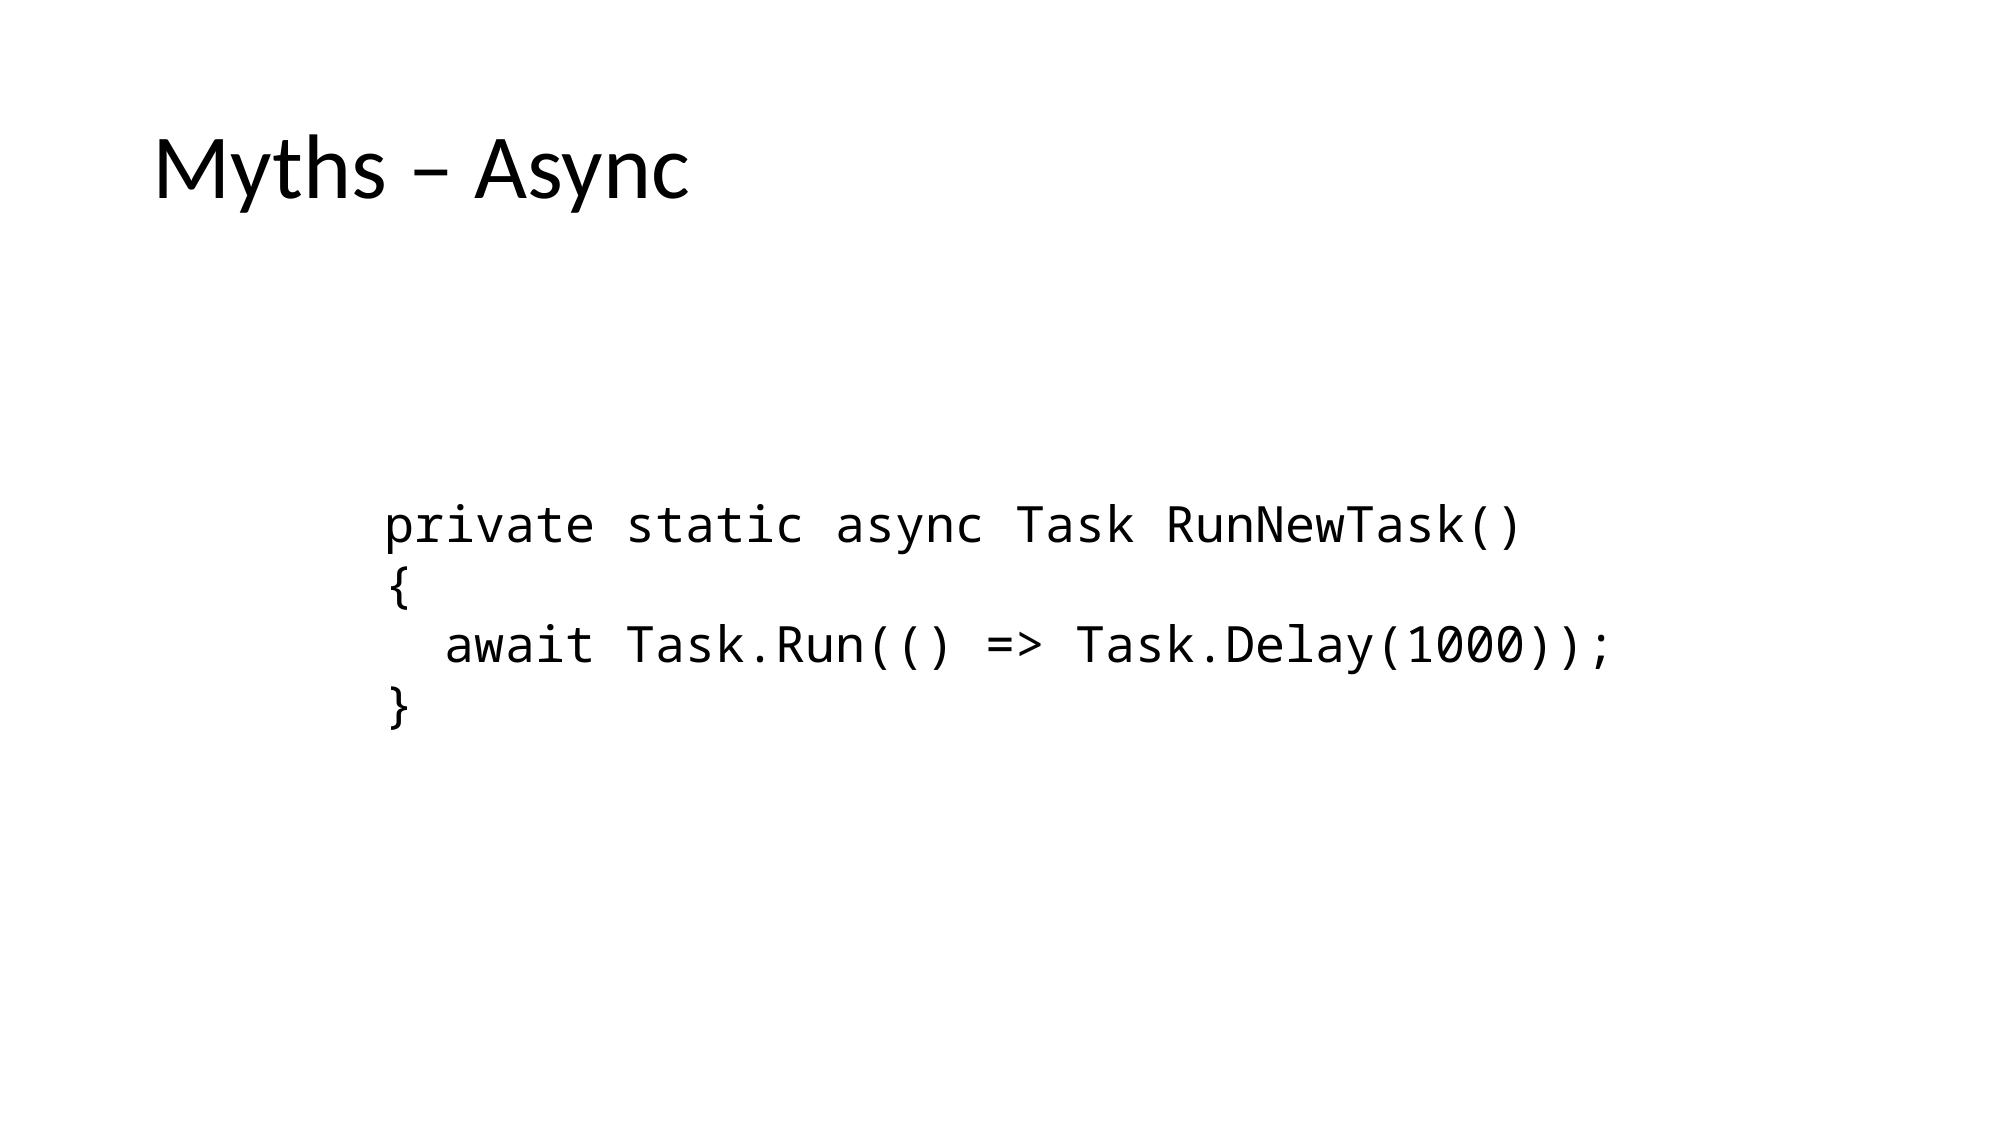

# Myths – Async
private static async Task RunNewTask()
{
  await Task.Run(() => Task.Delay(1000));
}